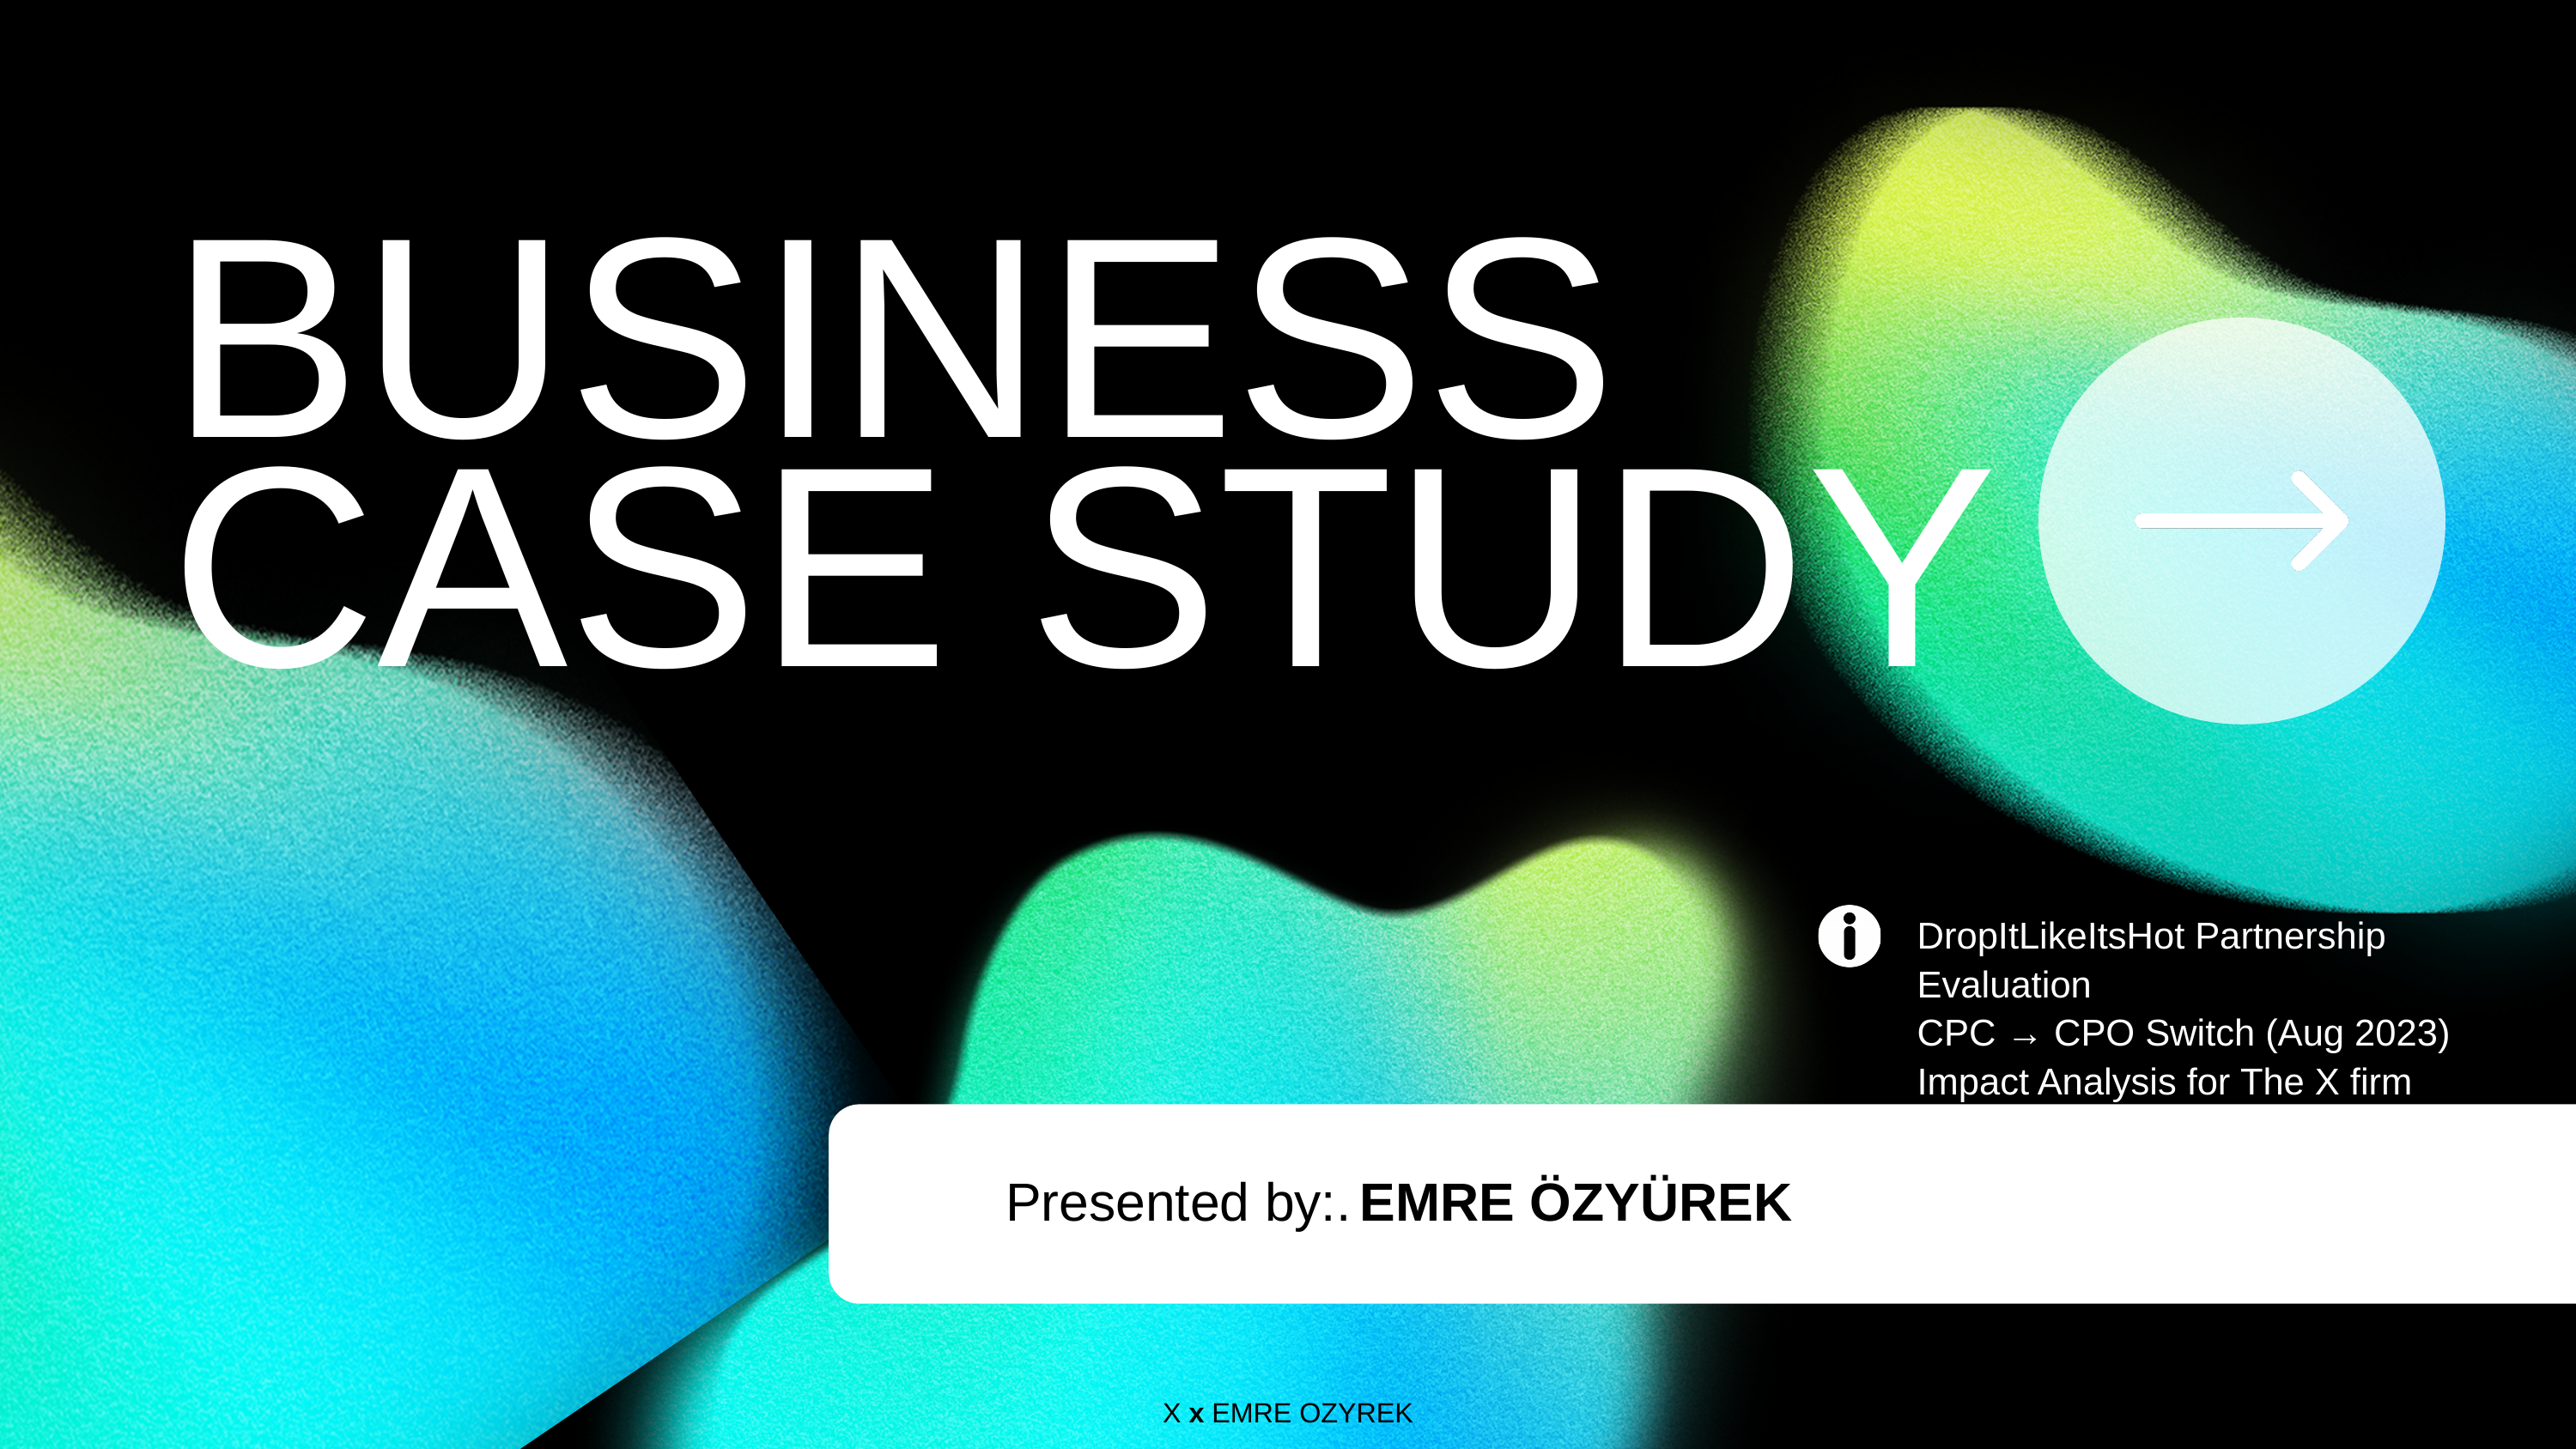

BUSINESS CASE STUDY

DropItLikeItsHot Partnership Evaluation
CPC → CPO Switch (Aug 2023)
Impact Analysis for The X firm

Presented by:.
EMRE ÖZYÜREK
X x EMRE OZYREK